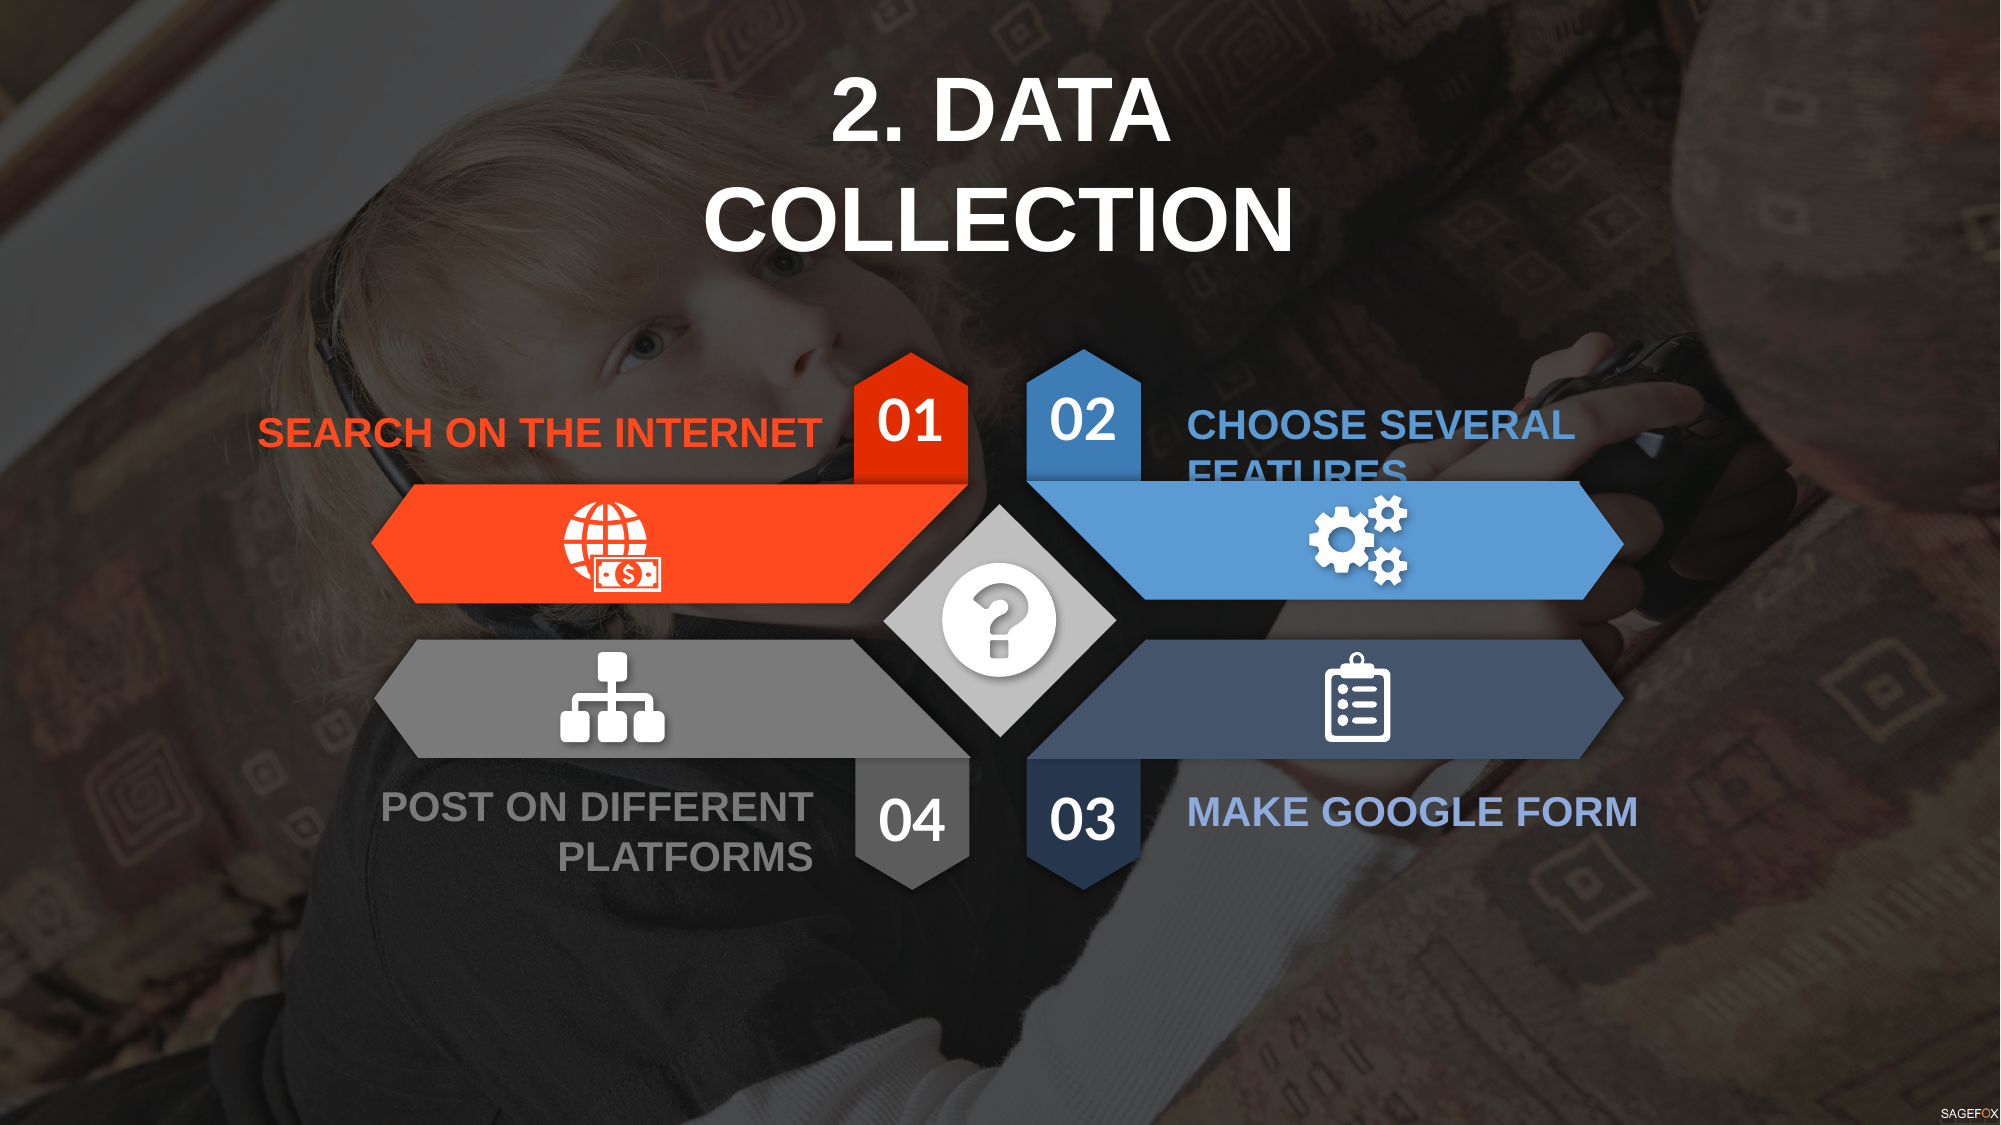

2. DATA COLLECTION

02
01

CHOOSE SEVERAL FEATURES

SEARCH ON THE INTERNET

04

03

POST ON DIFFERENT PLATFORMS
MAKE GOOGLE FORM